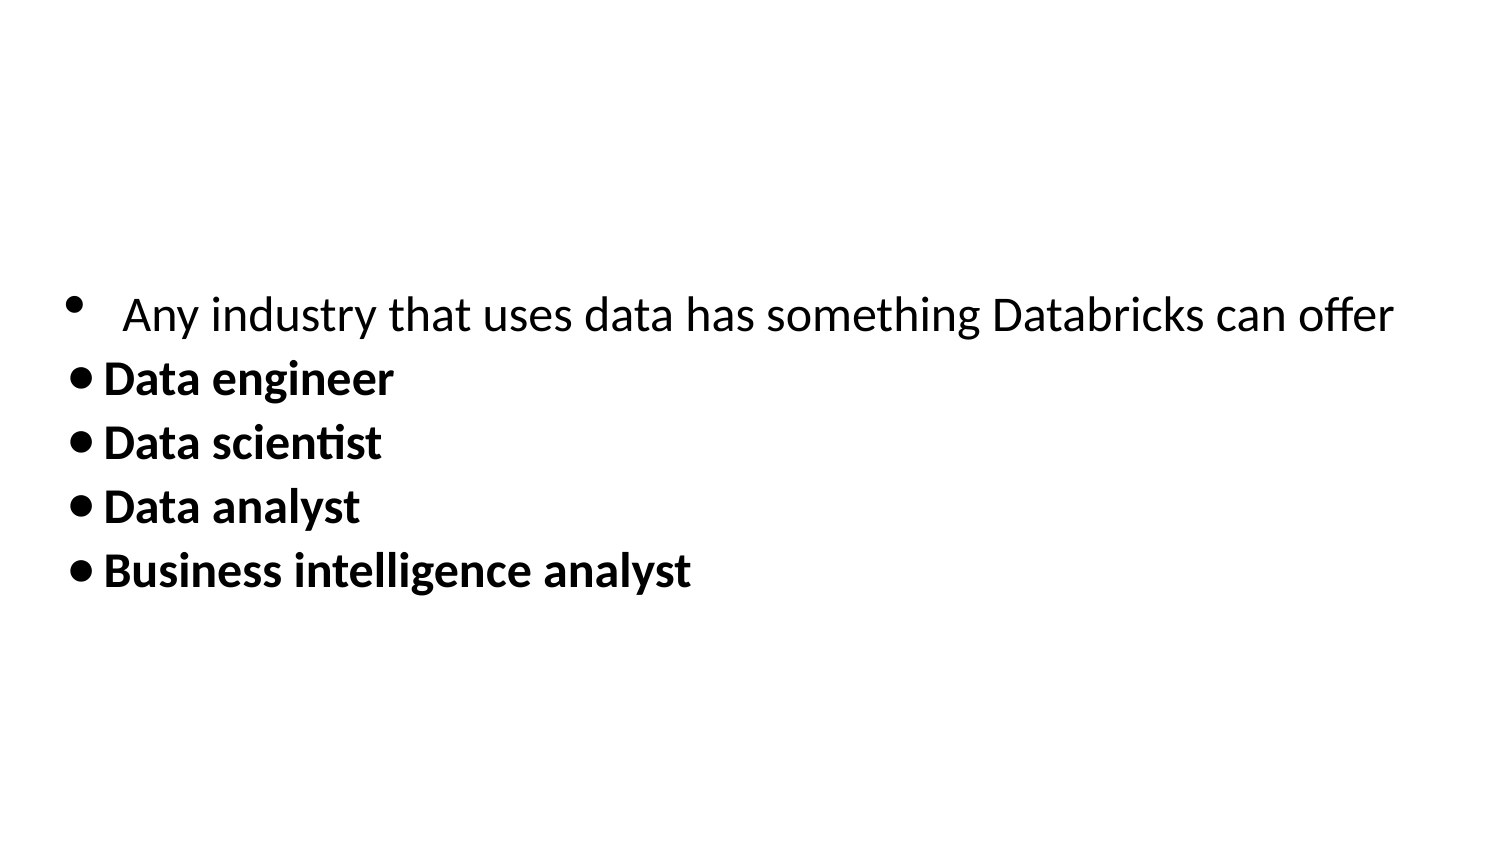

Any industry that uses data has something Databricks can offer
Data engineer
Data scientist
Data analyst
Business intelligence analyst